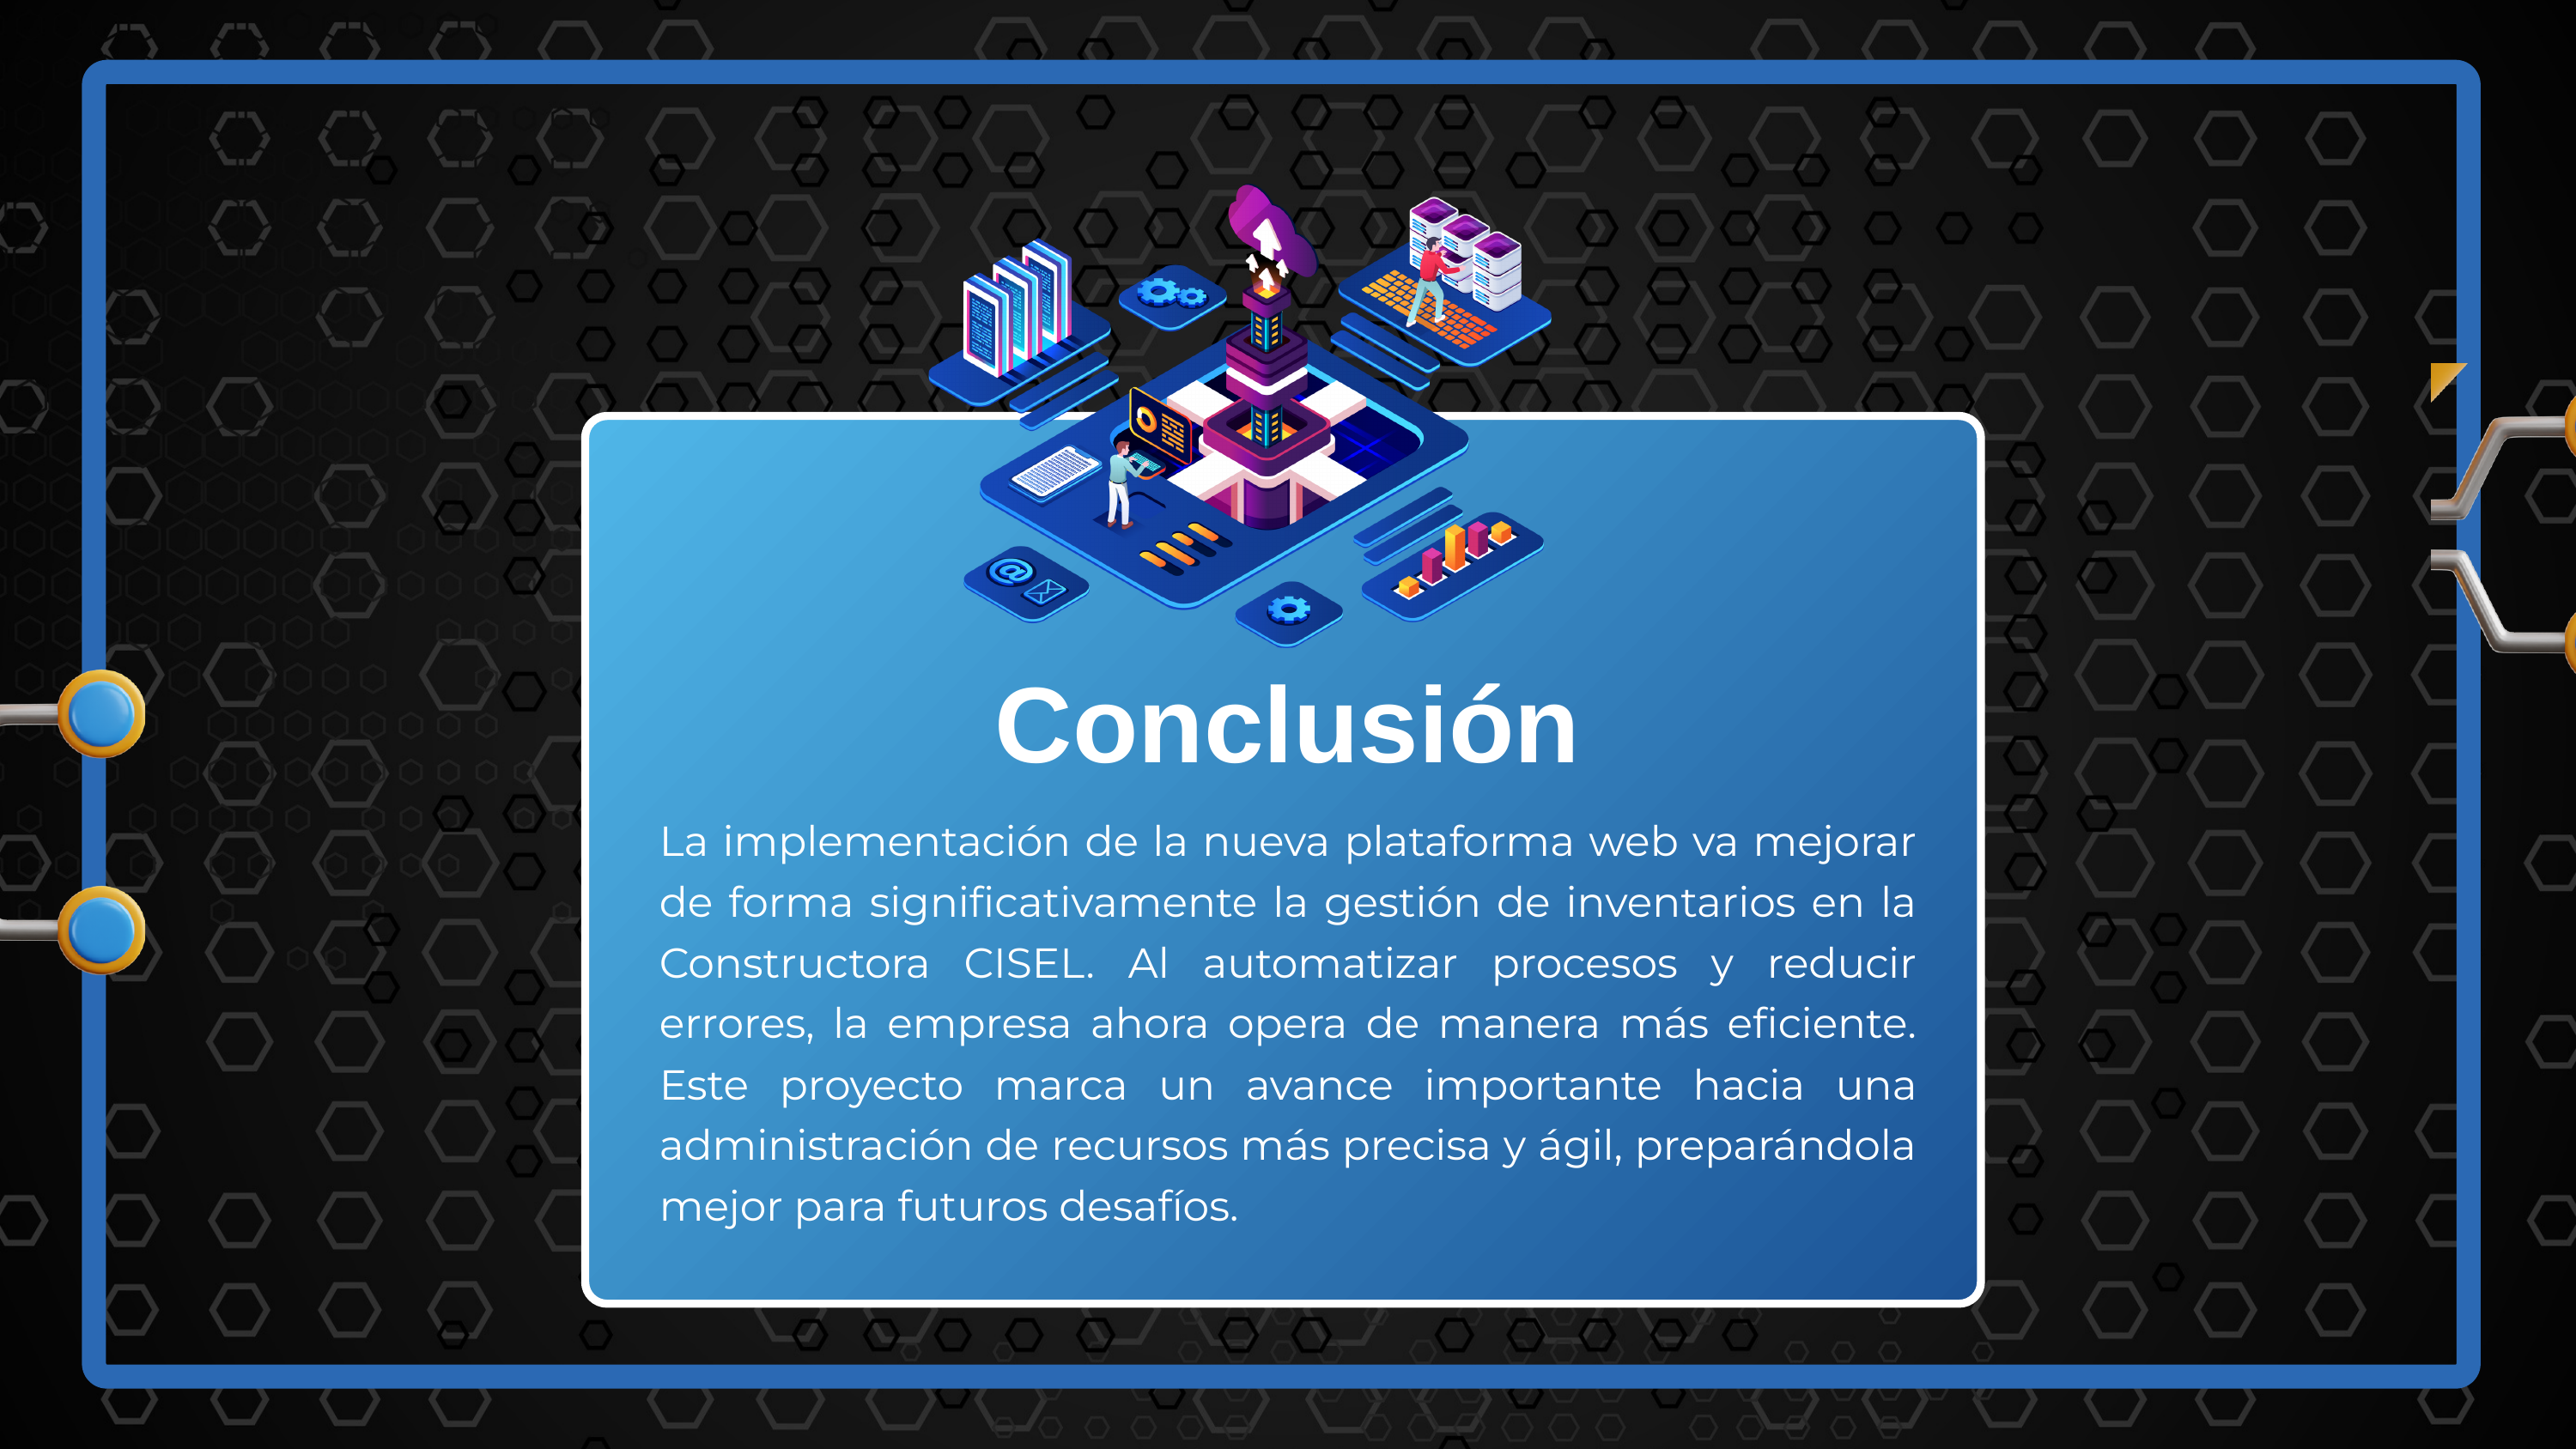

Conclusión

La implementación de la nueva plataforma web va mejorar de forma significativamente la gestión de inventarios en la Constructora CISEL. Al automatizar procesos y reducir errores, la empresa ahora opera de manera más eficiente. Este proyecto marca un avance importante hacia una administración de recursos más precisa y ágil, preparándola mejor para futuros desafíos.